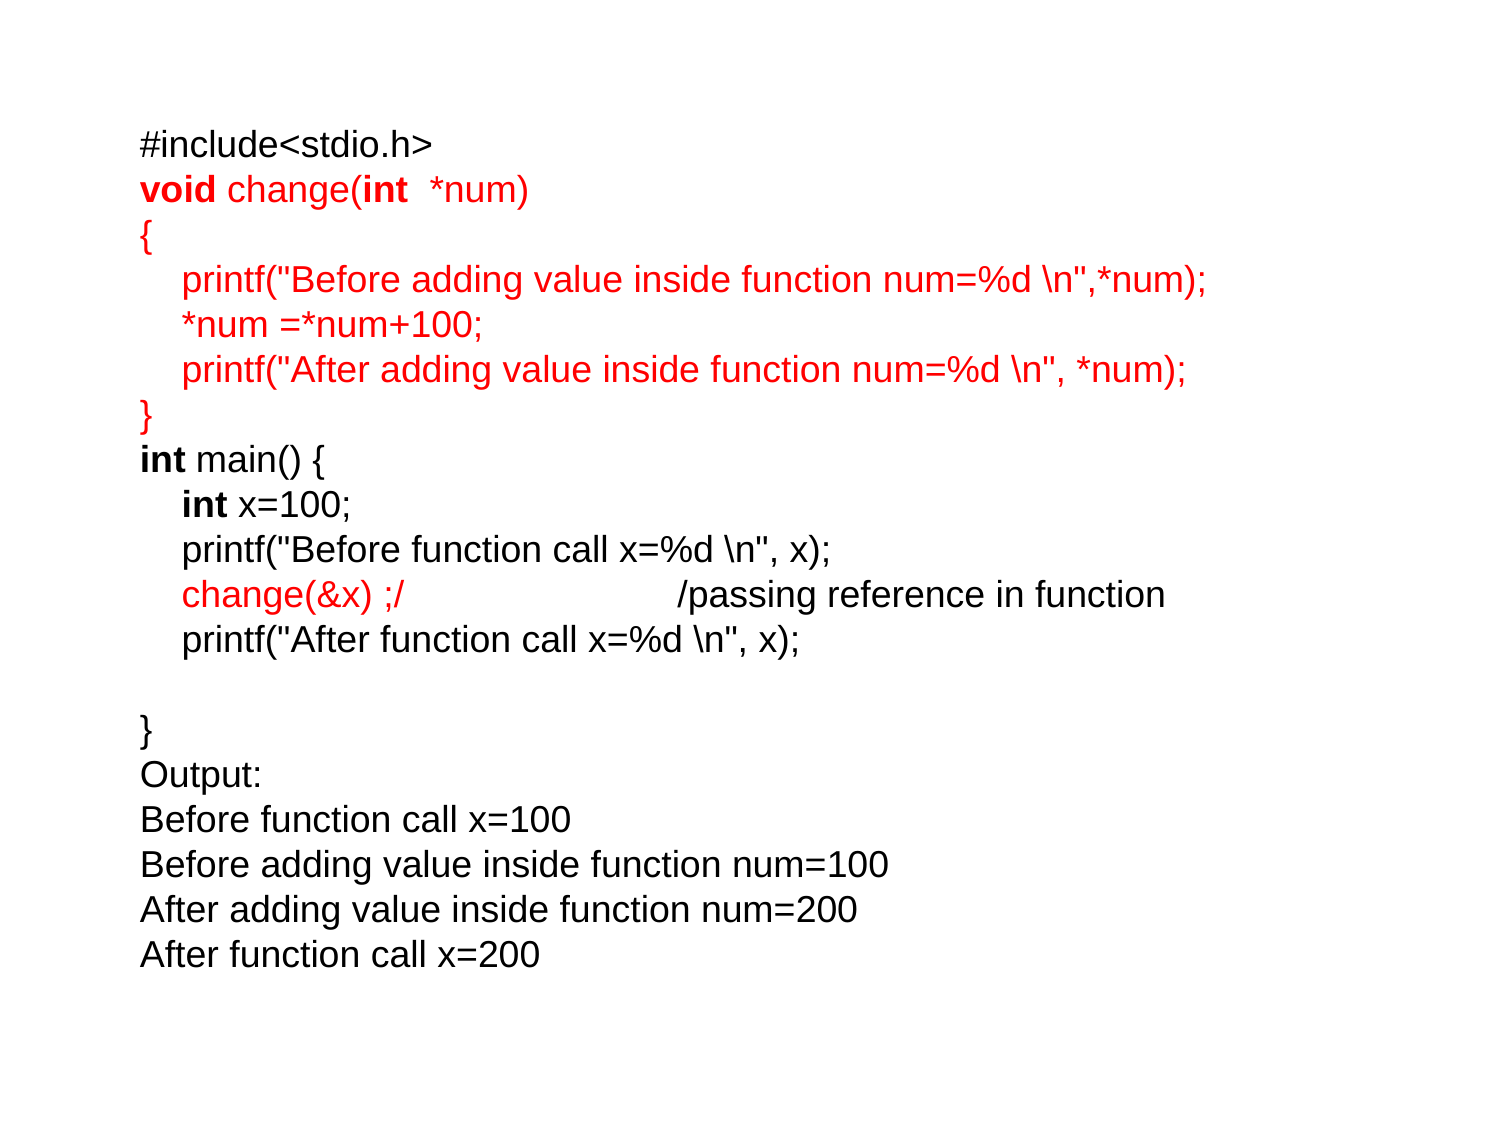

#include<stdio.h>
void change(int  *num)
{
    printf("Before adding value inside function num=%d \n",*num);
    *num =*num+100;
    printf("After adding value inside function num=%d \n", *num);
}
int main() {
    int x=100;
    printf("Before function call x=%d \n", x);
    change(&x) ;/                          /passing reference in function
    printf("After function call x=%d \n", x);

}
Output:
Before function call x=100
Before adding value inside function num=100
After adding value inside function num=200
After function call x=200